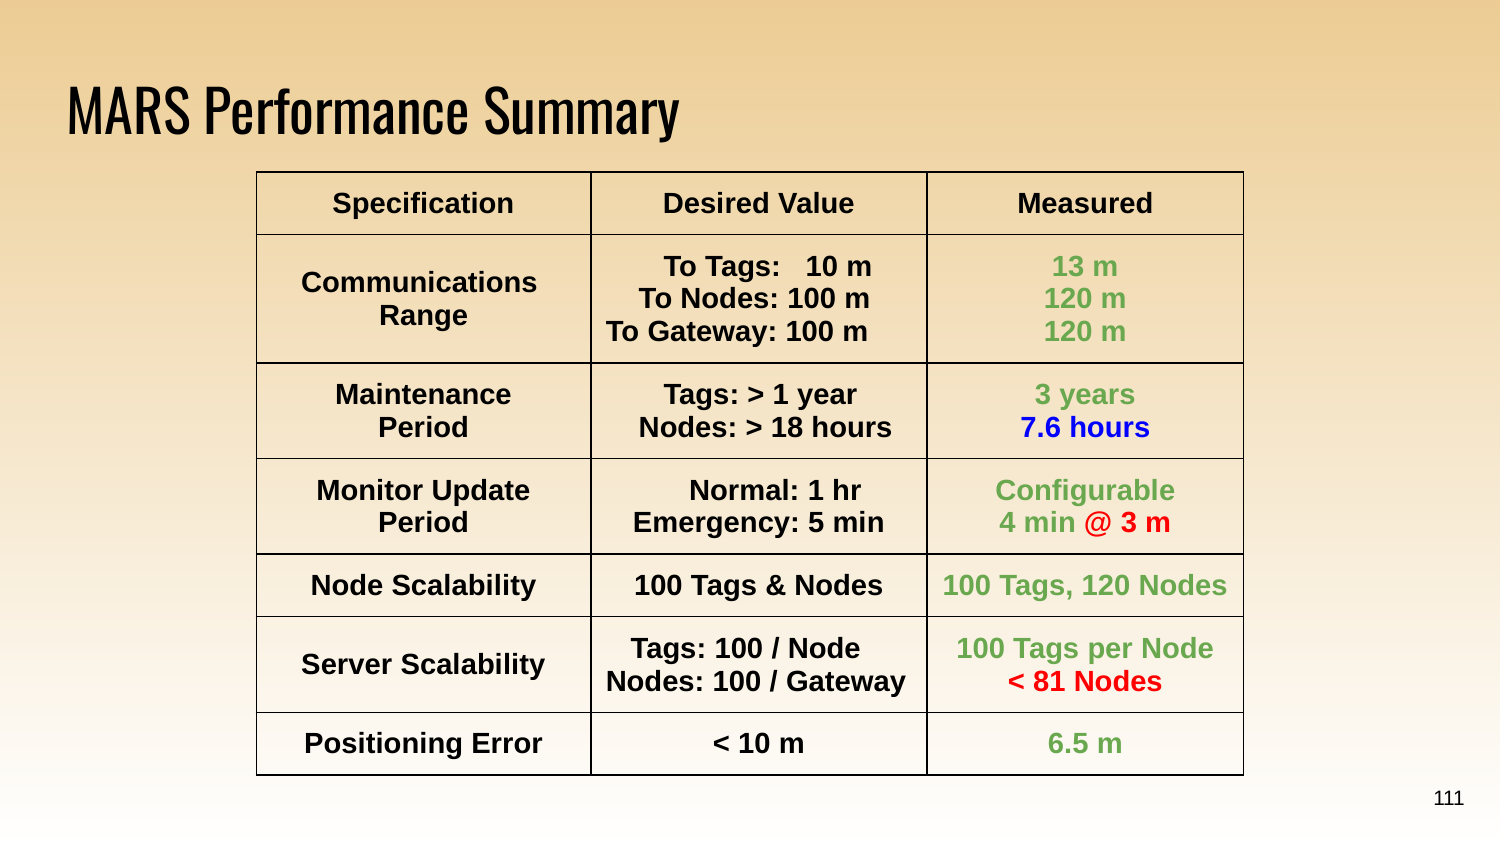

# MARS Performance Summary
| Specification | Desired Value | Measured |
| --- | --- | --- |
| Communications Range | To Tags: 10 m To Nodes: 100 m To Gateway: 100 m | 13 m 120 m 120 m |
| Maintenance Period | Tags: > 1 year Nodes: > 18 hours | 3 years 7.6 hours |
| Monitor Update Period | Normal: 1 hr Emergency: 5 min | Configurable 4 min @ 3 m |
| Node Scalability | 100 Tags & Nodes | 100 Tags, 120 Nodes |
| Server Scalability | Tags: 100 / Node Nodes: 100 / Gateway | 100 Tags per Node < 81 Nodes |
| Positioning Error | < 10 m | 6.5 m |
111